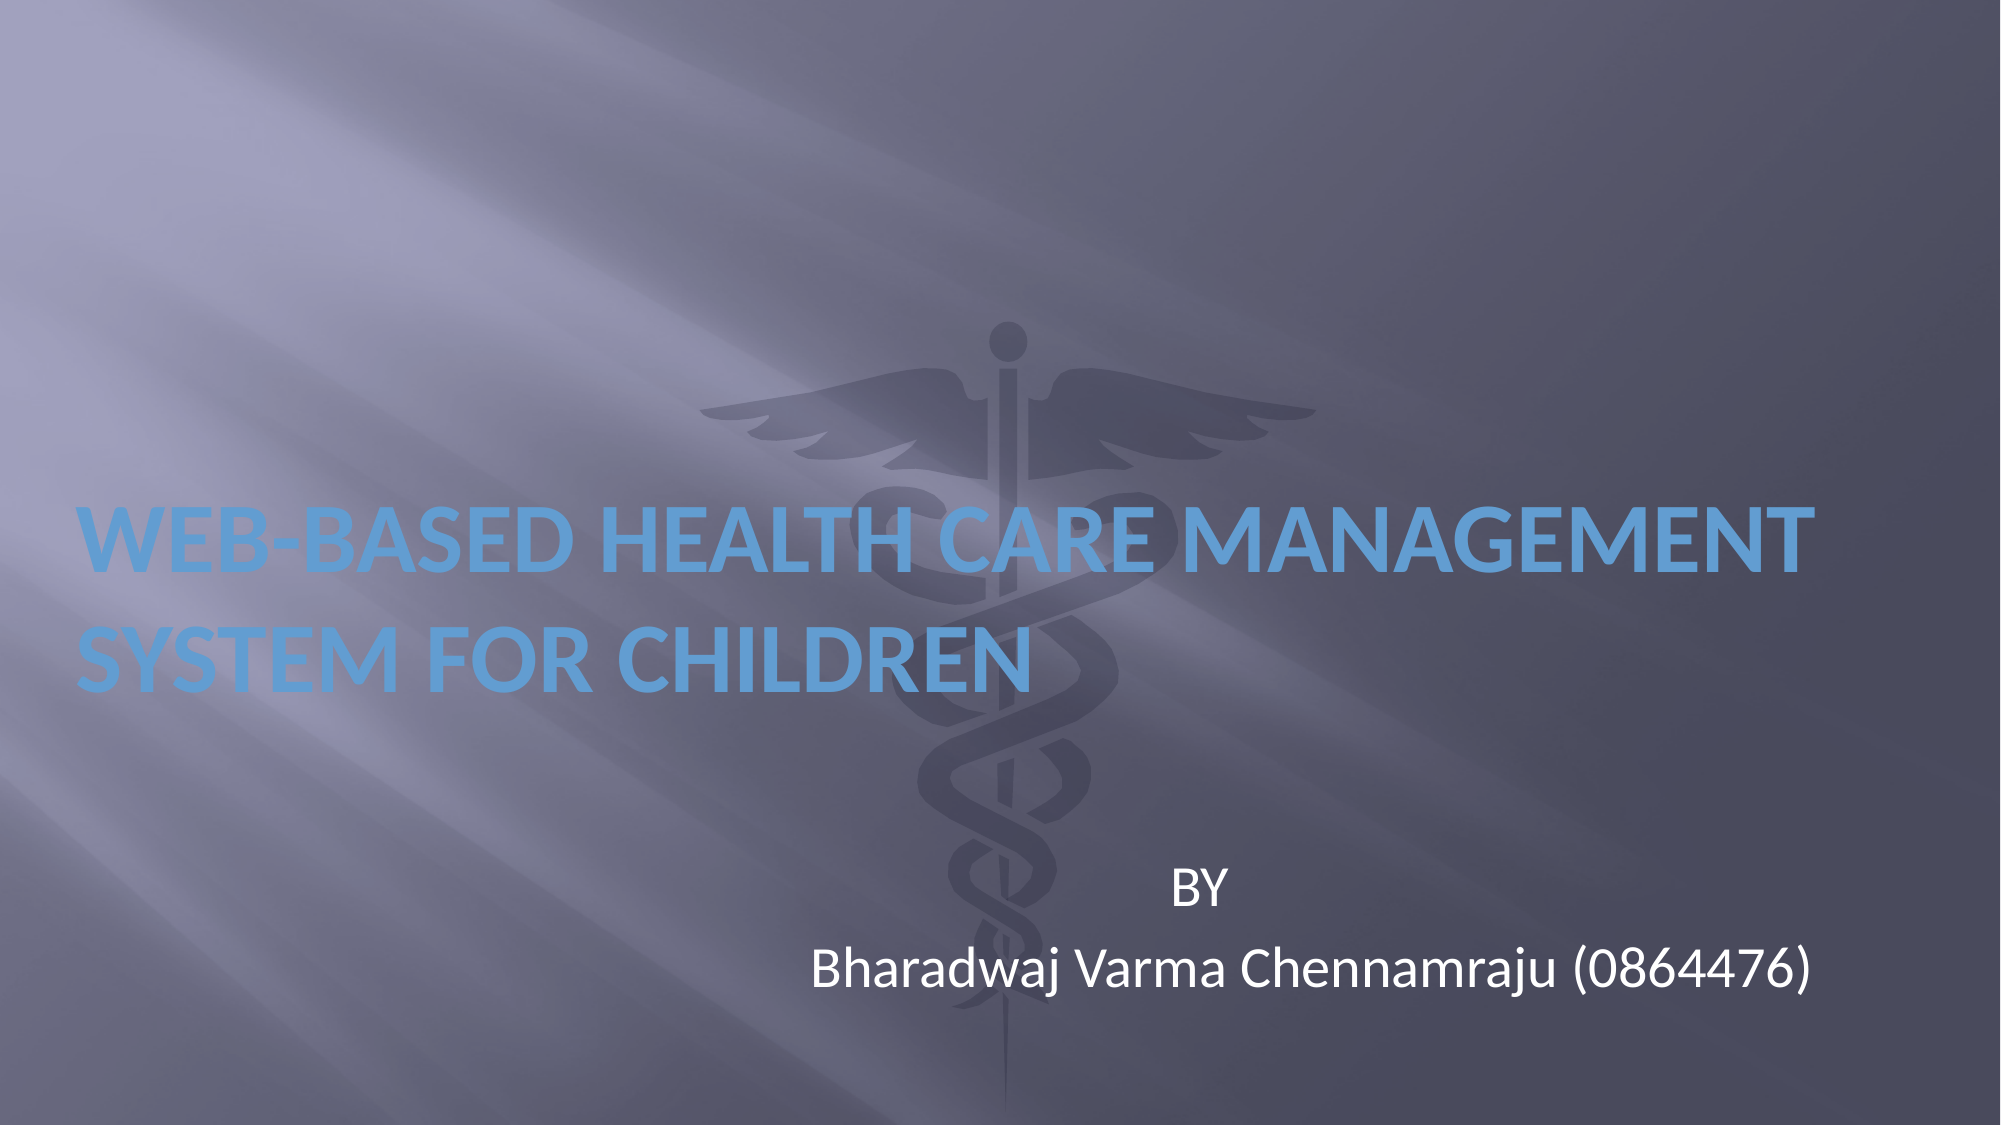

# Web-based Health Care Management System for Children

                                      BY
Bharadwaj Varma Chennamraju (0864476)